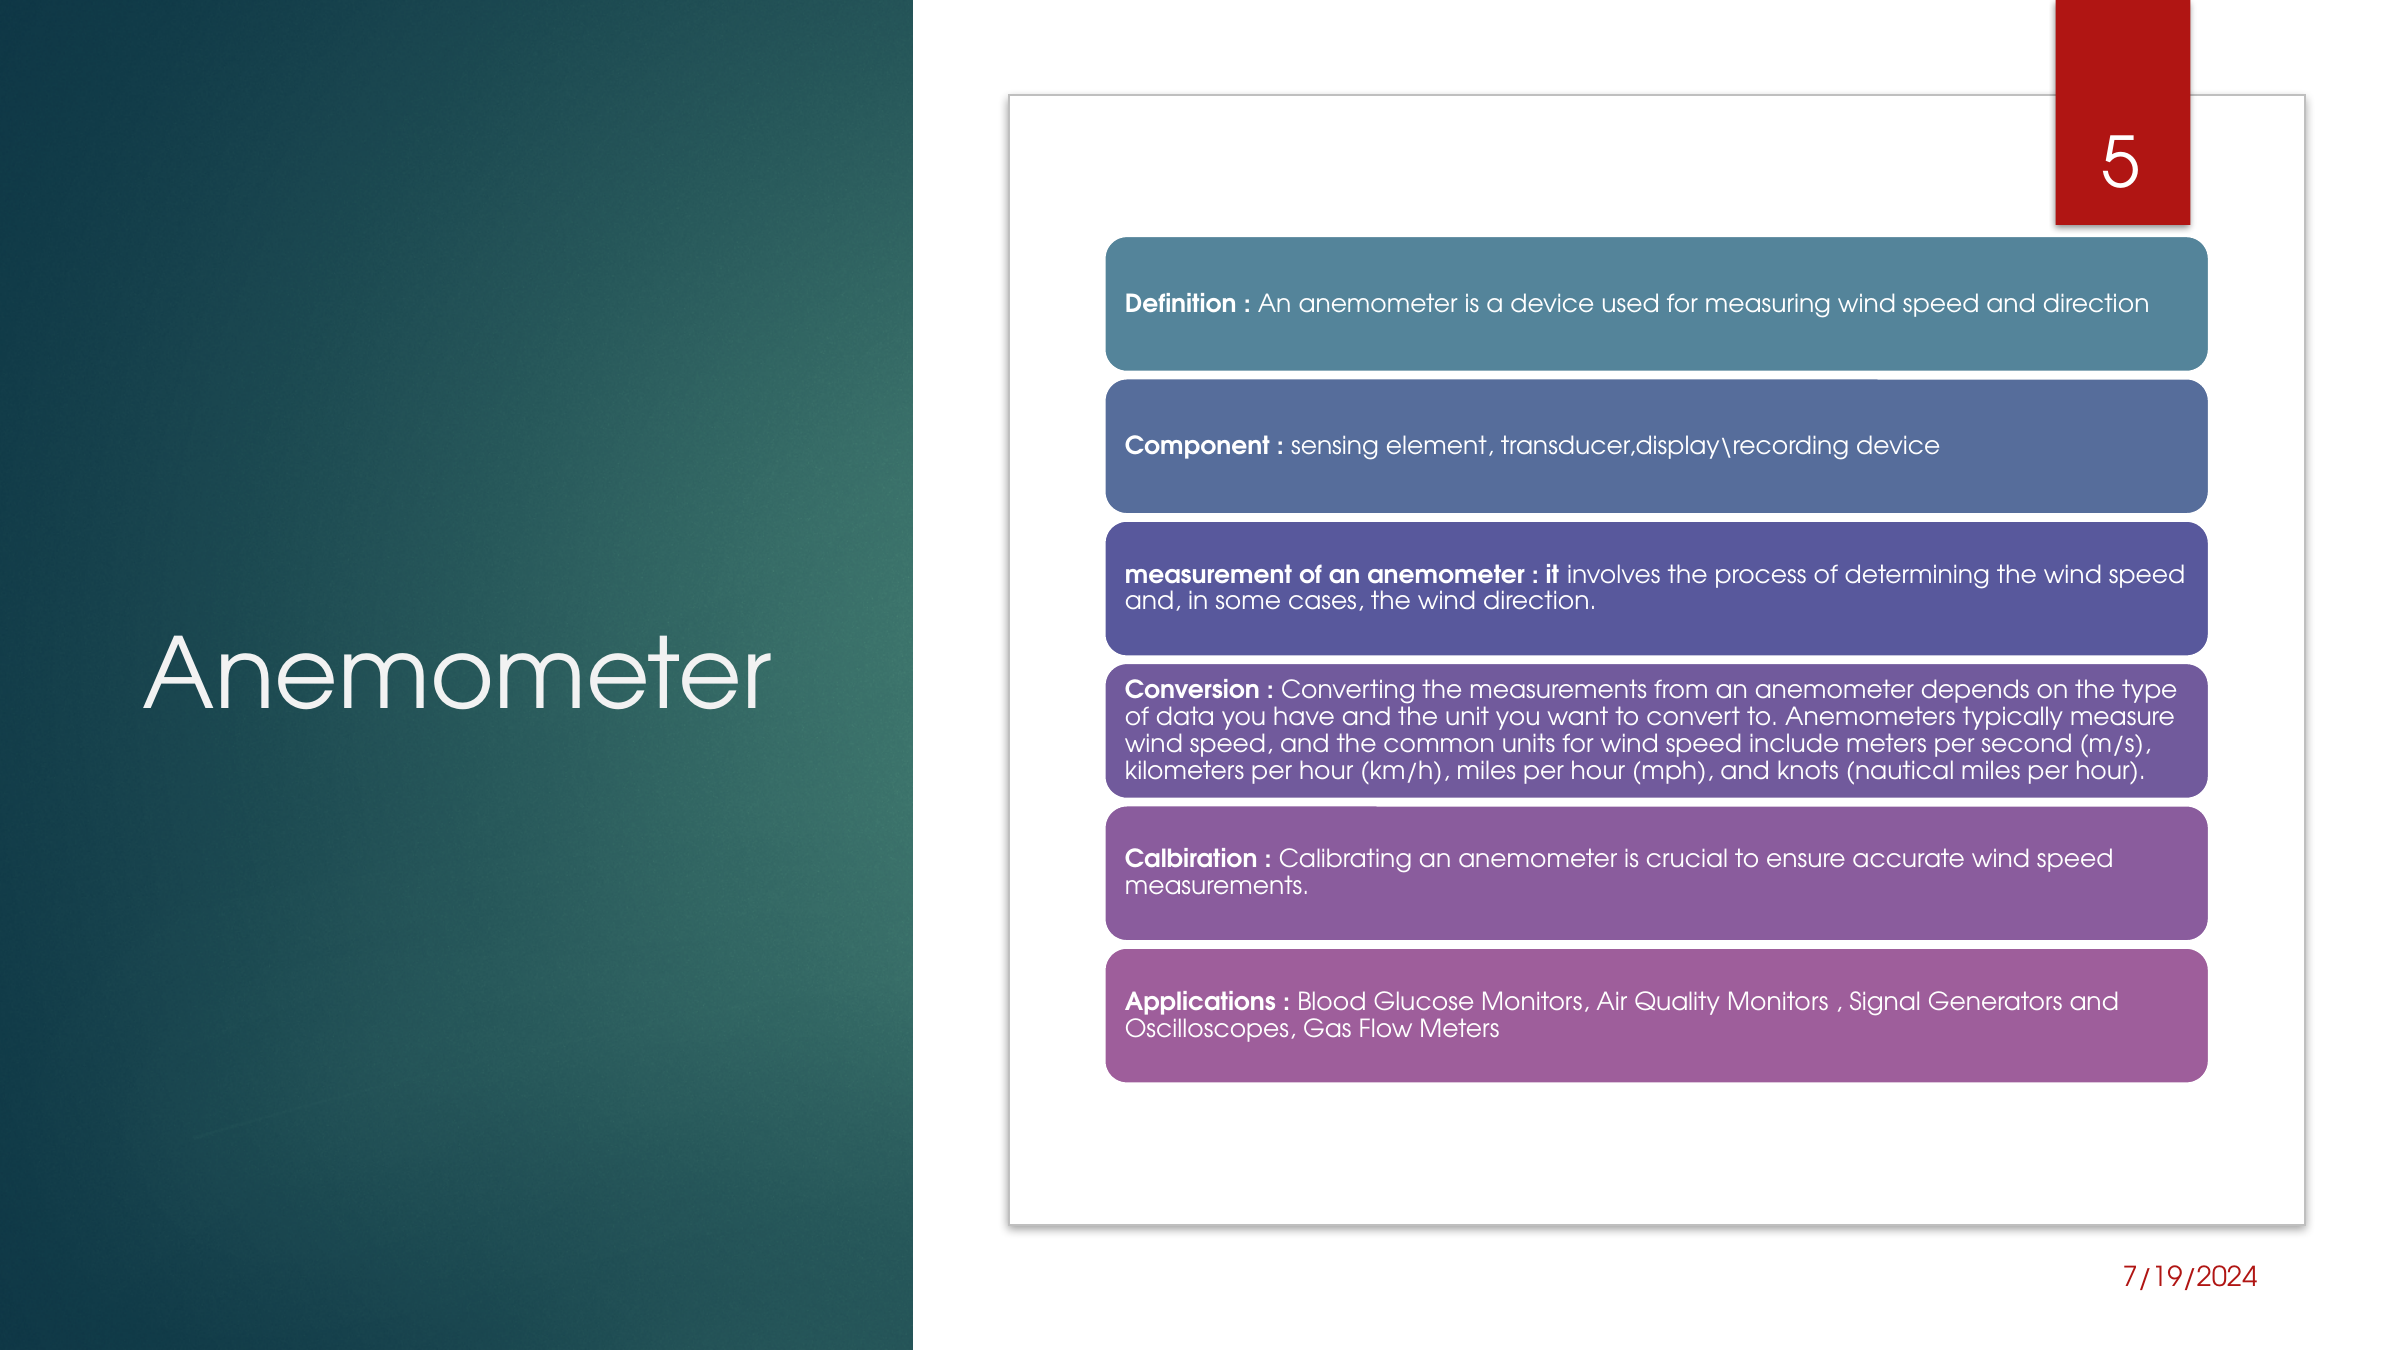

5

Definition : An anemometer is a device used for measuring wind speed and direction
Component : sensing element, transducer,display\recording device
measurement of an anemometer : it involves the process of determining the wind speed and, in some cases, the wind direction.
Conversion : Converting the measurements from an anemometer depends on the type of data you have and the unit you want to convert to. Anemometers typically measure wind speed, and the common units for wind speed include meters per second (m/s), kilometers per hour (km/h), miles per hour (mph), and knots (nautical miles per hour).
Calbiration : Calibrating an anemometer is crucial to ensure accurate wind speed measurements.
Applications : Blood Glucose Monitors, Air Quality Monitors , Signal Generators and Oscilloscopes, Gas Flow Meters
# Anemometer

7/19/2024